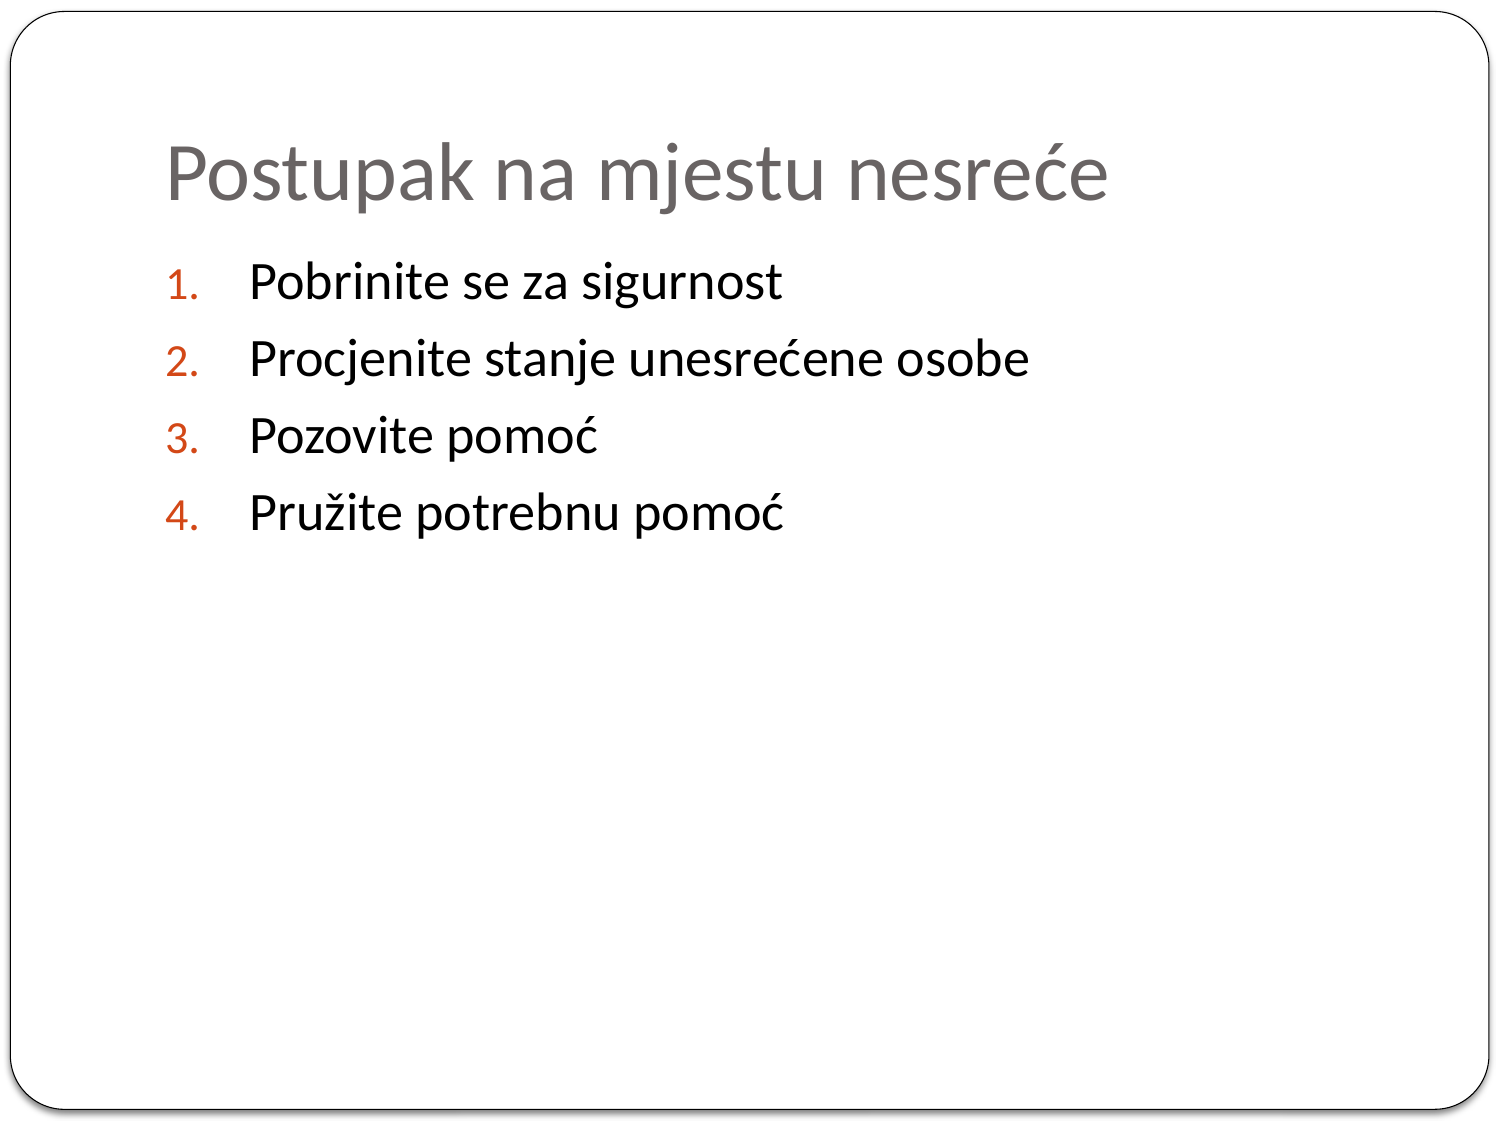

# Postupak na mjestu nesreće
Pobrinite se za sigurnost
Procjenite stanje unesrećene osobe
Pozovite pomoć
Pružite potrebnu pomoć